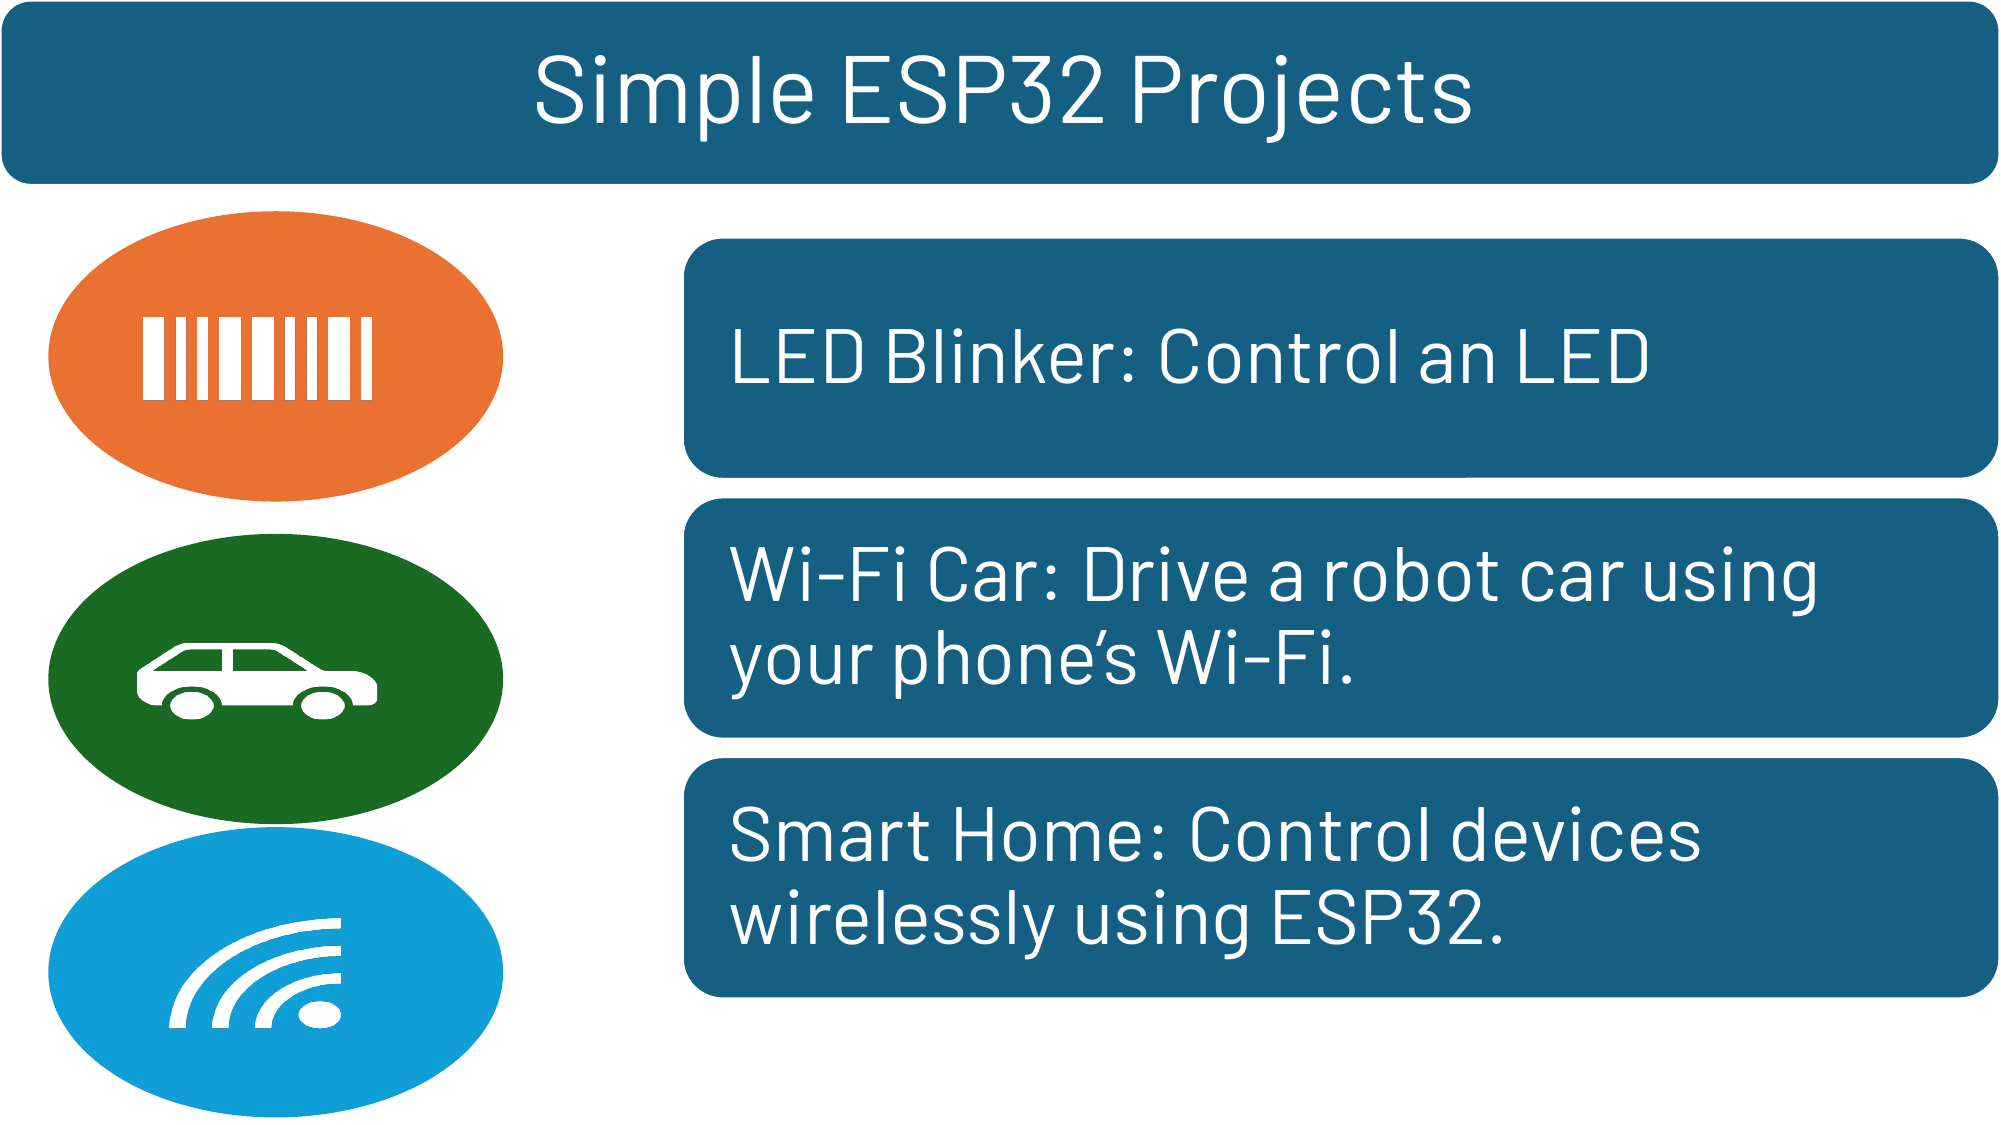

Simple ESP32 Projects

LED Blinker: Control an LED
Wi-Fi Car: Drive a robot car using your phone’s Wi-Fi.
Smart Home: Control devices wirelessly using ESP32.